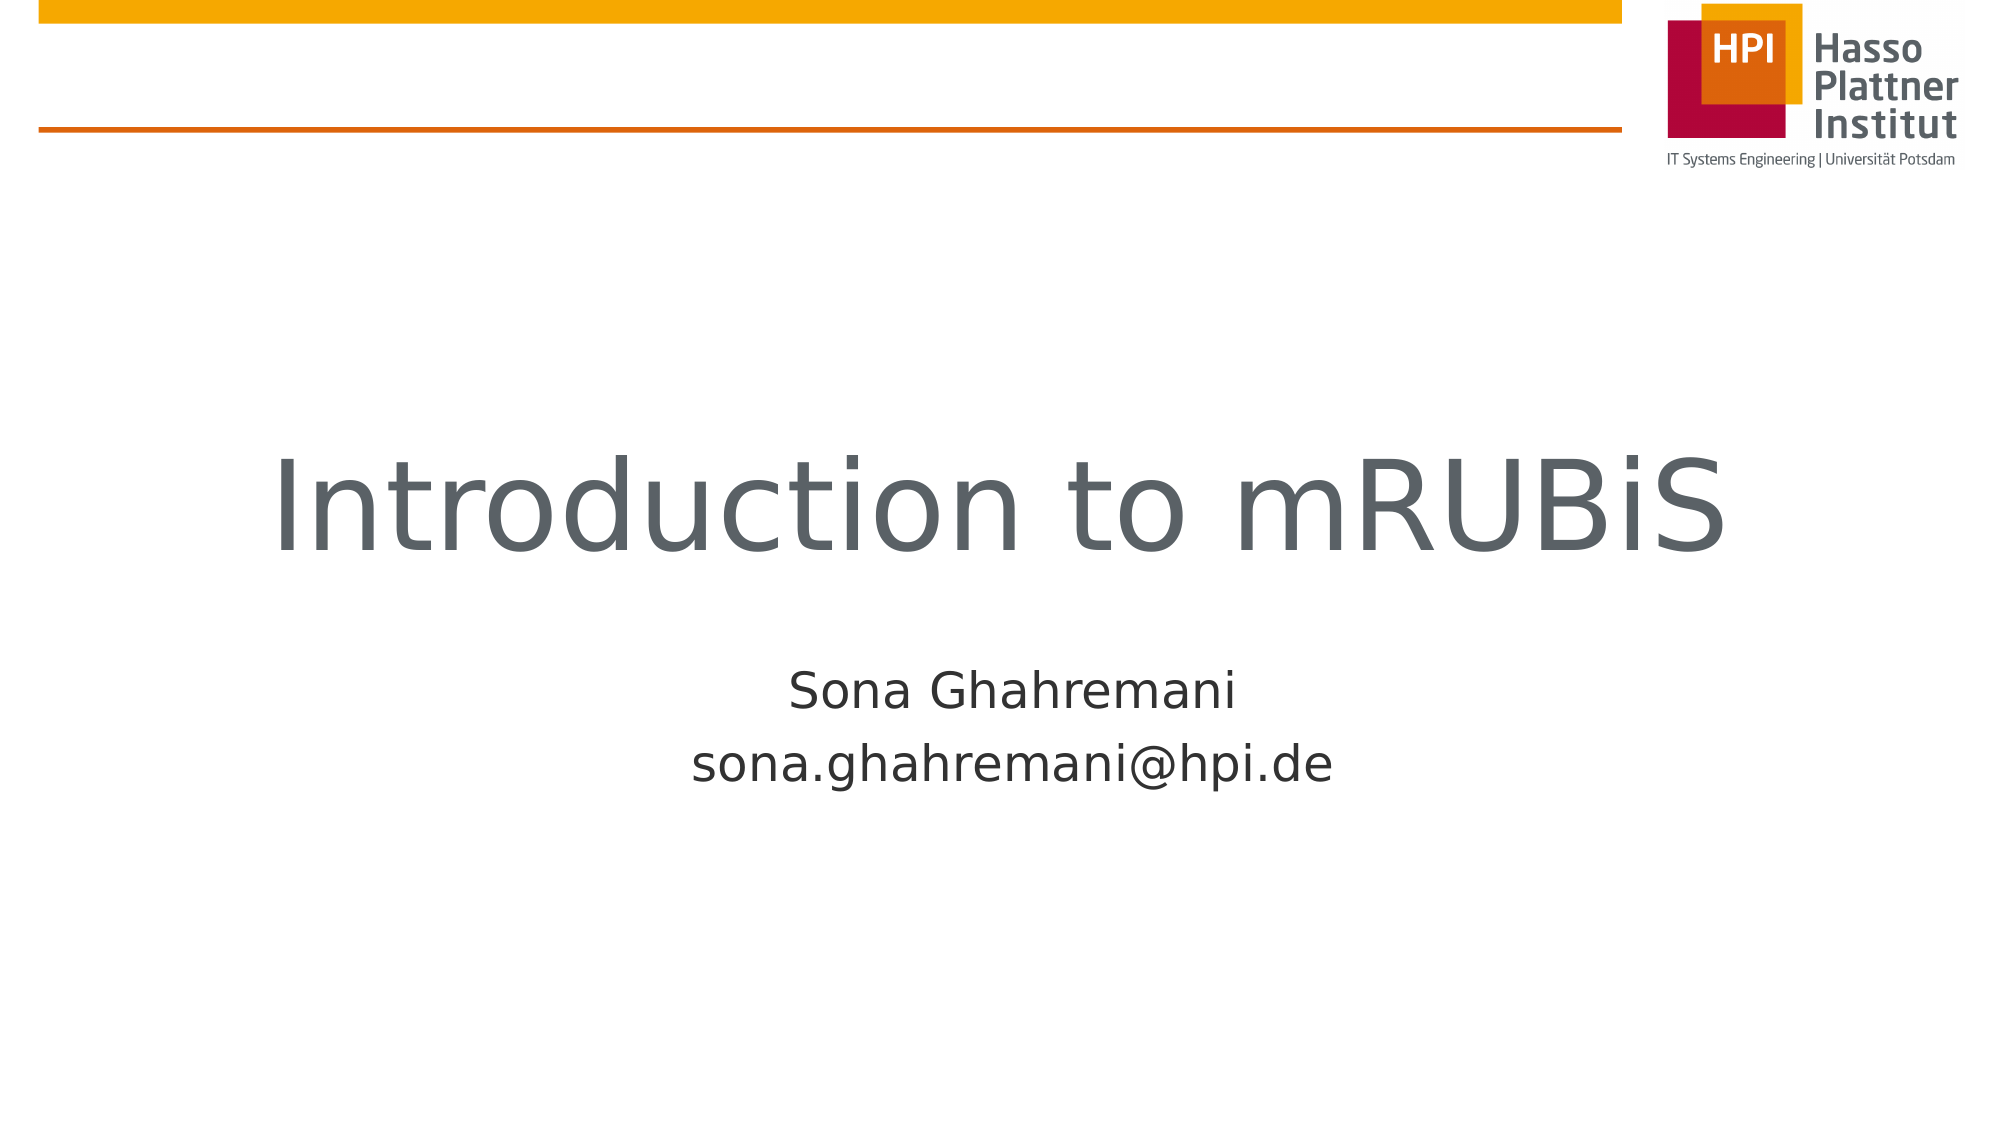

# Introduction to mRUBiS

Sona Ghahremani
sona.ghahremani@hpi.de